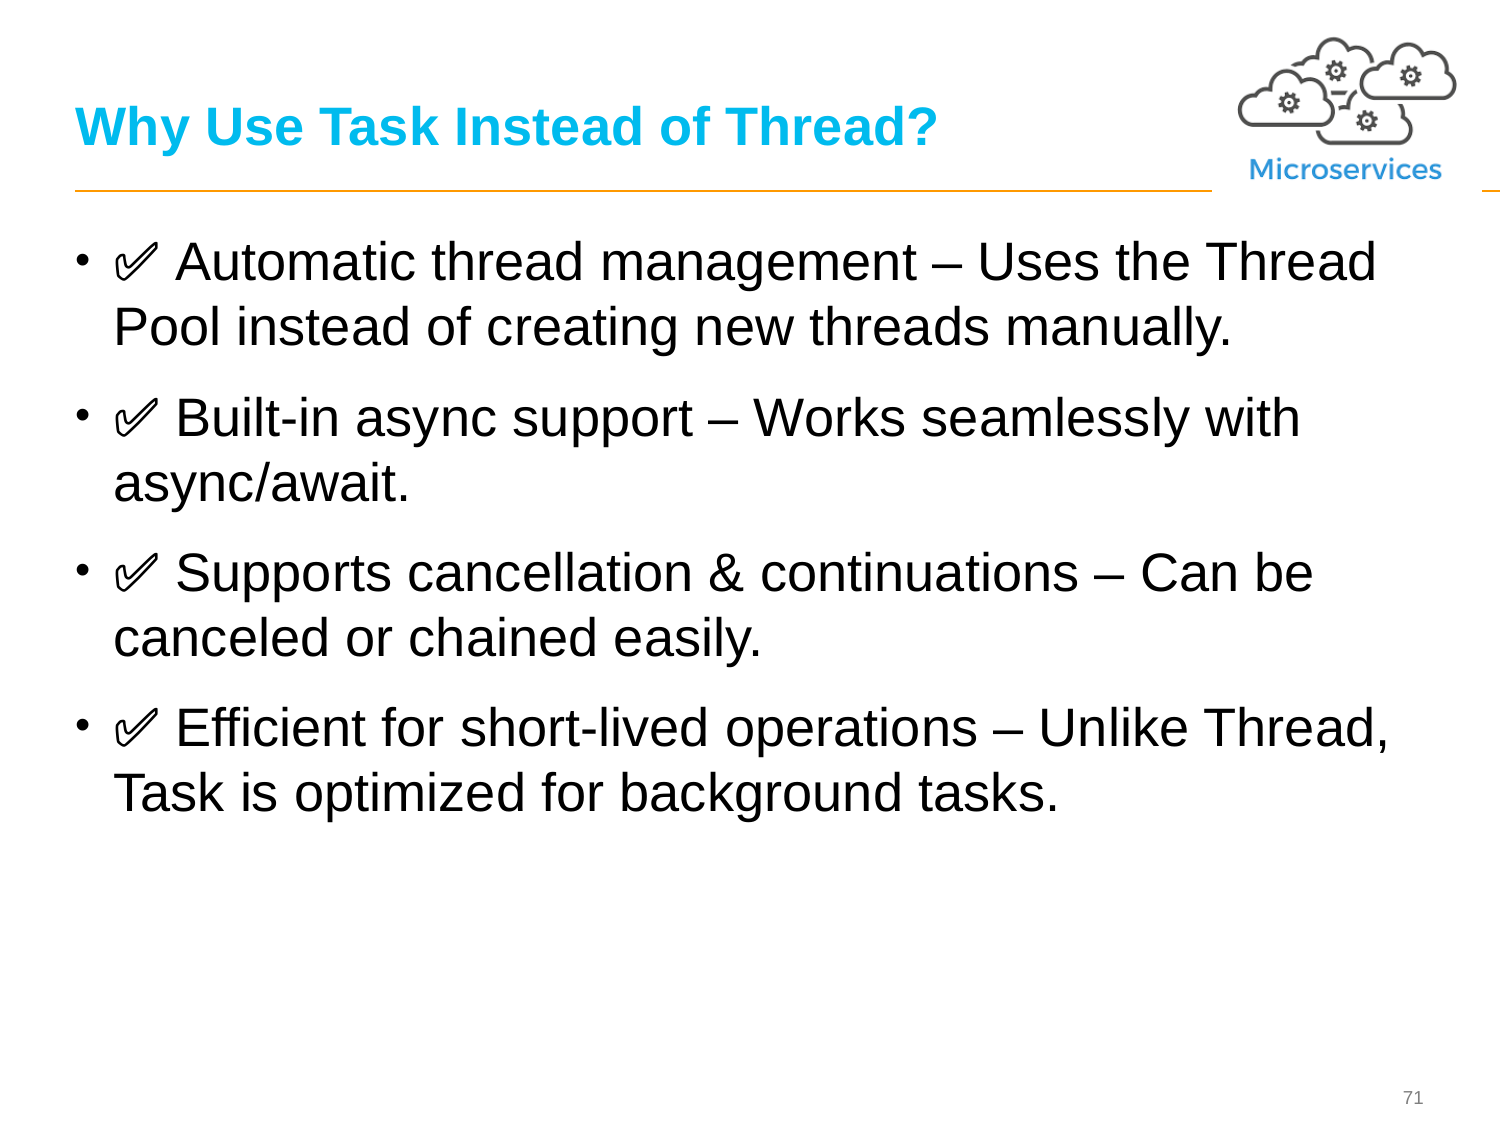

# Why Use Task Instead of Thread?
✅ Automatic thread management – Uses the Thread Pool instead of creating new threads manually.
✅ Built-in async support – Works seamlessly with async/await.
✅ Supports cancellation & continuations – Can be canceled or chained easily.
✅ Efficient for short-lived operations – Unlike Thread, Task is optimized for background tasks.